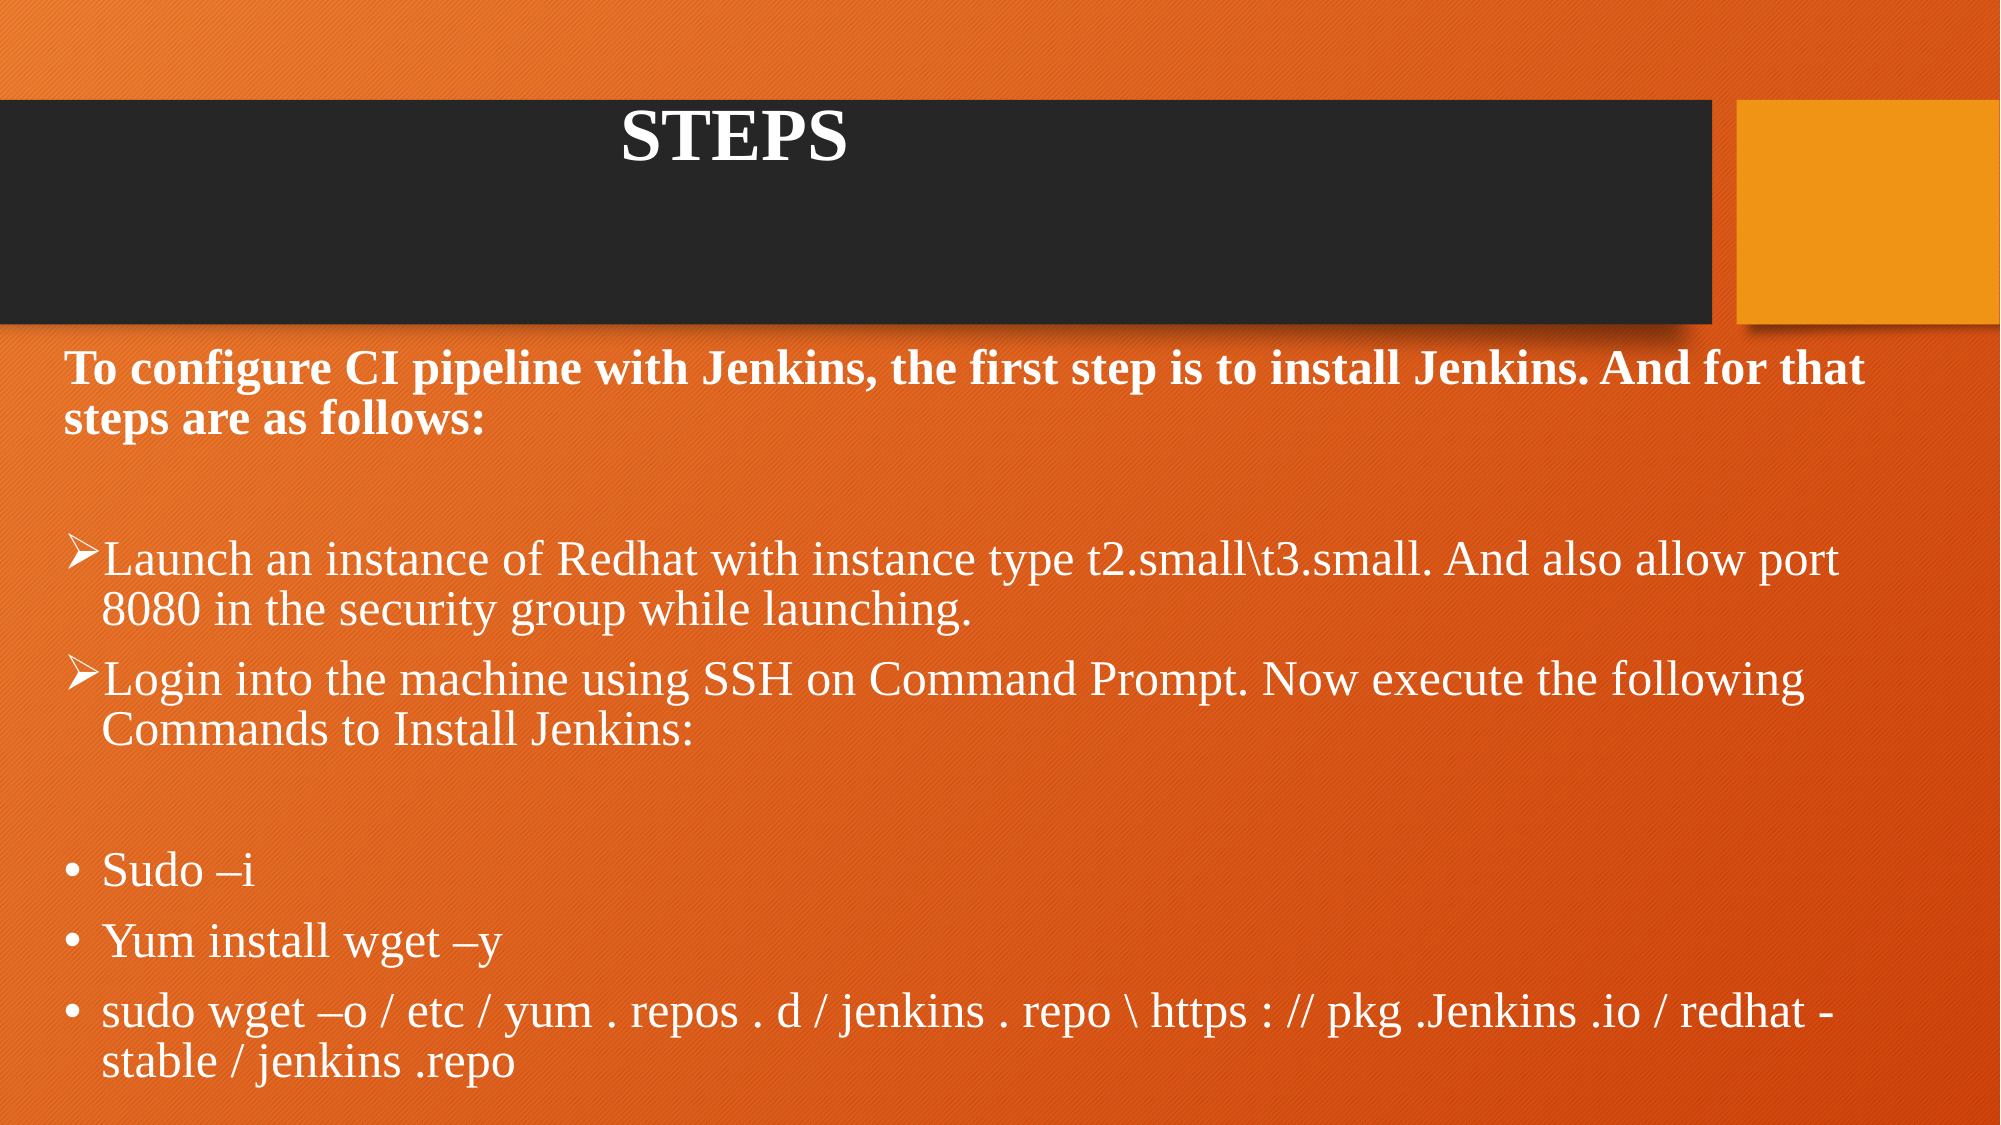

# STEPS
To configure CI pipeline with Jenkins, the first step is to install Jenkins. And for that steps are as follows:

Launch an instance of Redhat with instance type t2.small\t3.small. And also allow port 8080 in the security group while launching.
Login into the machine using SSH on Command Prompt. Now execute the following Commands to Install Jenkins:

Sudo –i
Yum install wget –y
sudo wget –o / etc / yum . repos . d / jenkins . repo \ https : // pkg .Jenkins .io / redhat -stable / jenkins .repo